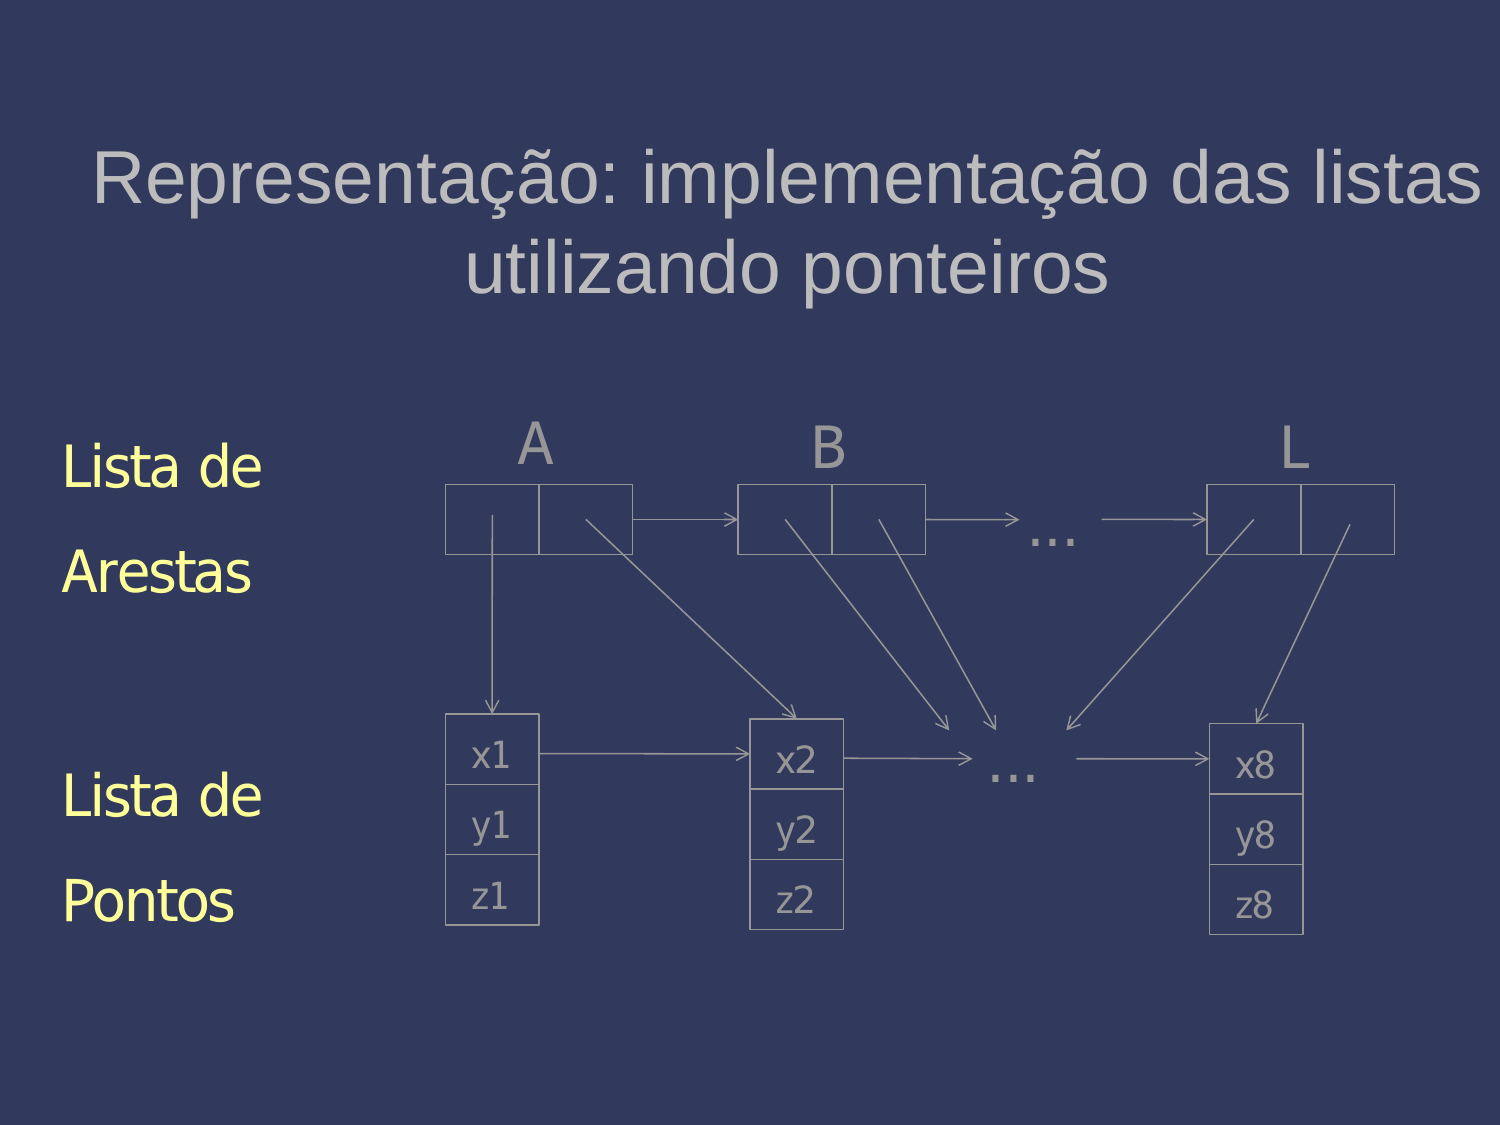

# Representação: implementação das listas utilizando ponteiros
A
B
L
...

x1
y1
z1
...

x2
y2
z2

x8
y8
z8
Lista de
Arestas
Lista de
Pontos